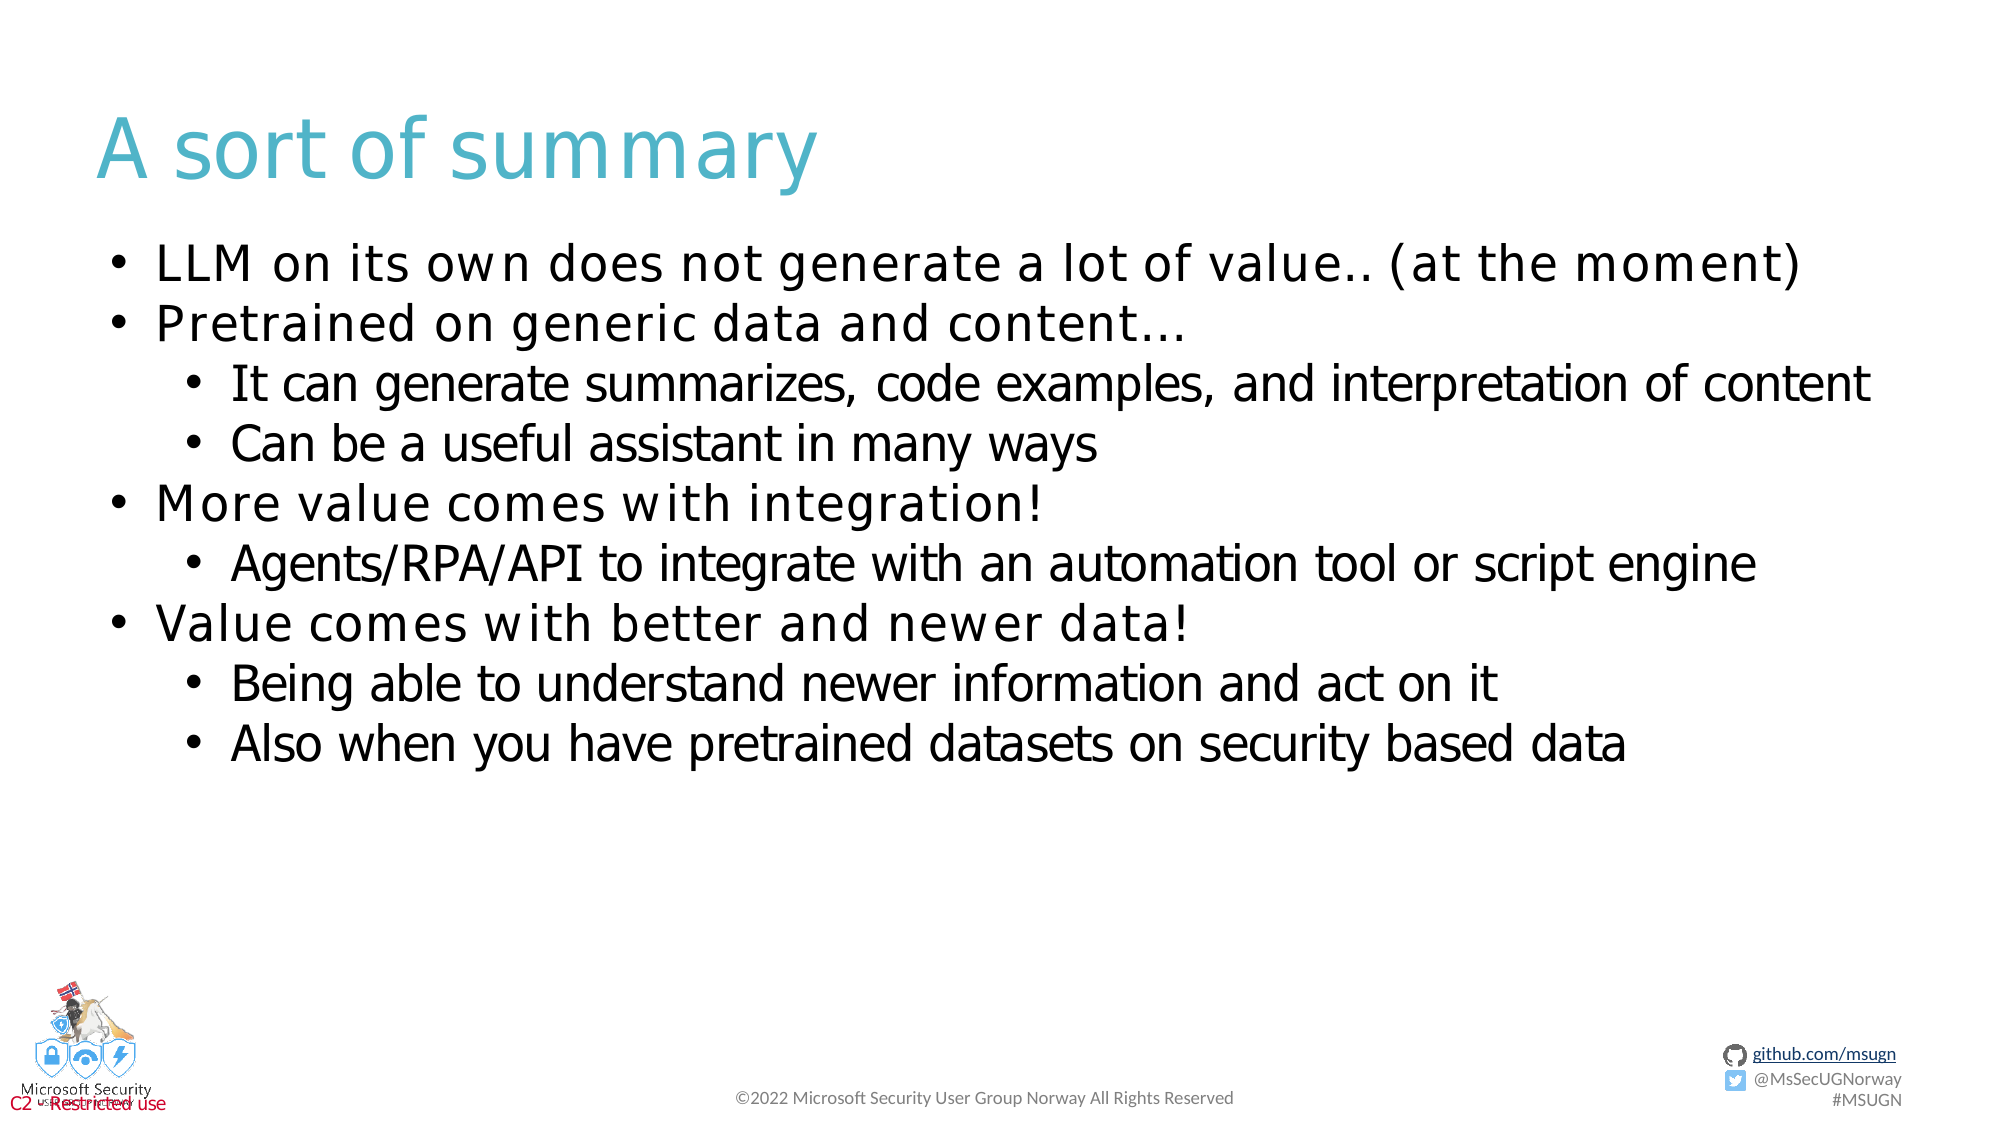

# A sort of summary
LLM on its own does not generate a lot of value.. (at the moment)
Pretrained on generic data and content...
It can generate summarizes, code examples, and interpretation of content
Can be a useful assistant in many ways
More value comes with integration!
Agents/RPA/API to integrate with an automation tool or script engine
Value comes with better and newer data!
Being able to understand newer information and act on it
Also when you have pretrained datasets on security based data